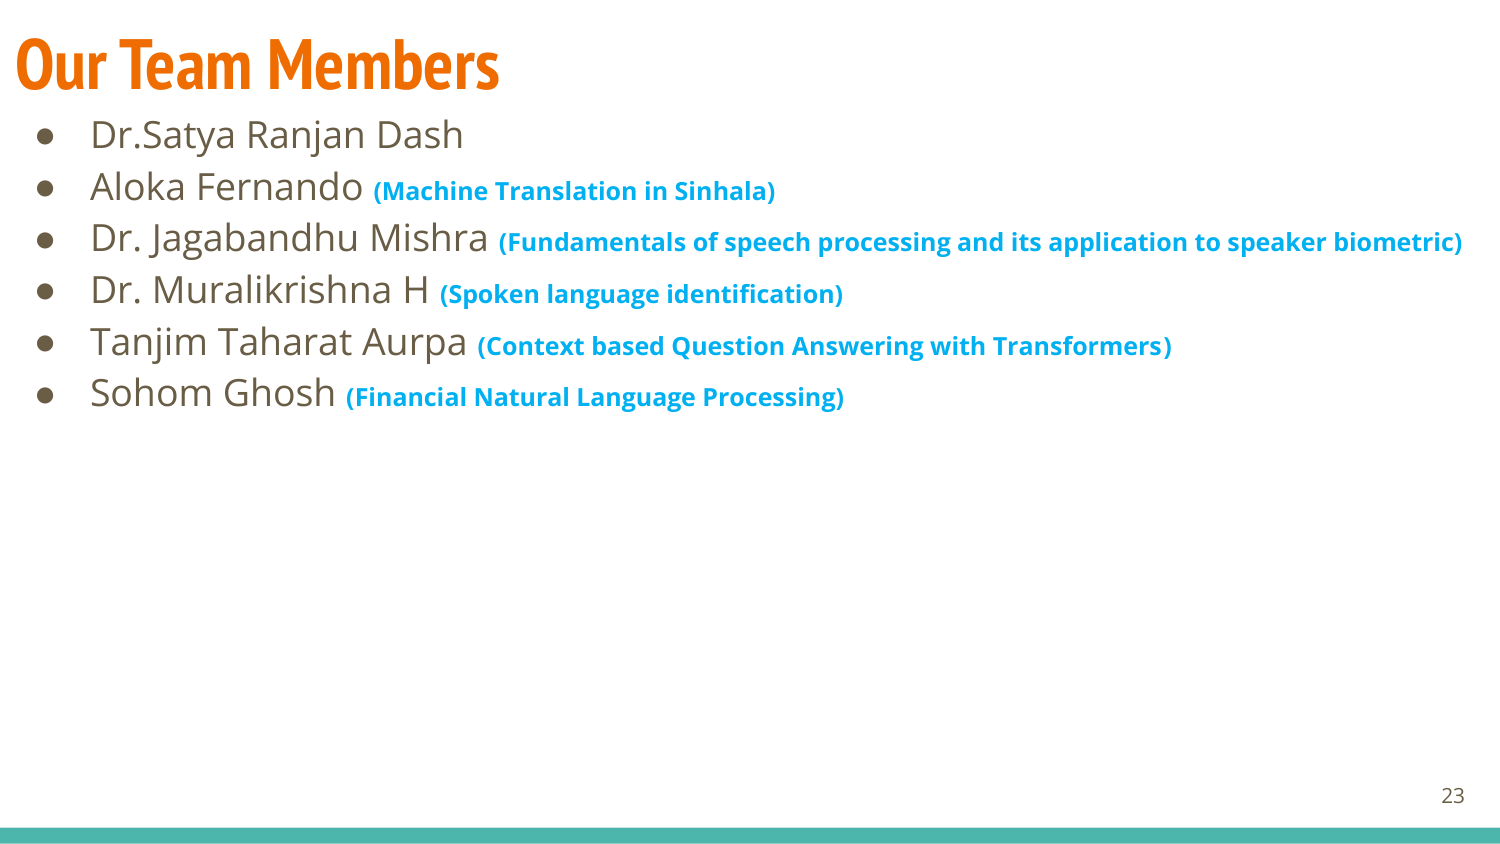

# Our Team Members
Dr.Satya Ranjan Dash
Aloka Fernando (Machine Translation in Sinhala)
Dr. Jagabandhu Mishra (Fundamentals of speech processing and its application to speaker biometric)
Dr. Muralikrishna H (Spoken language identification)
Tanjim Taharat Aurpa (Context based Question Answering with Transformers)
Sohom Ghosh (Financial Natural Language Processing)

23